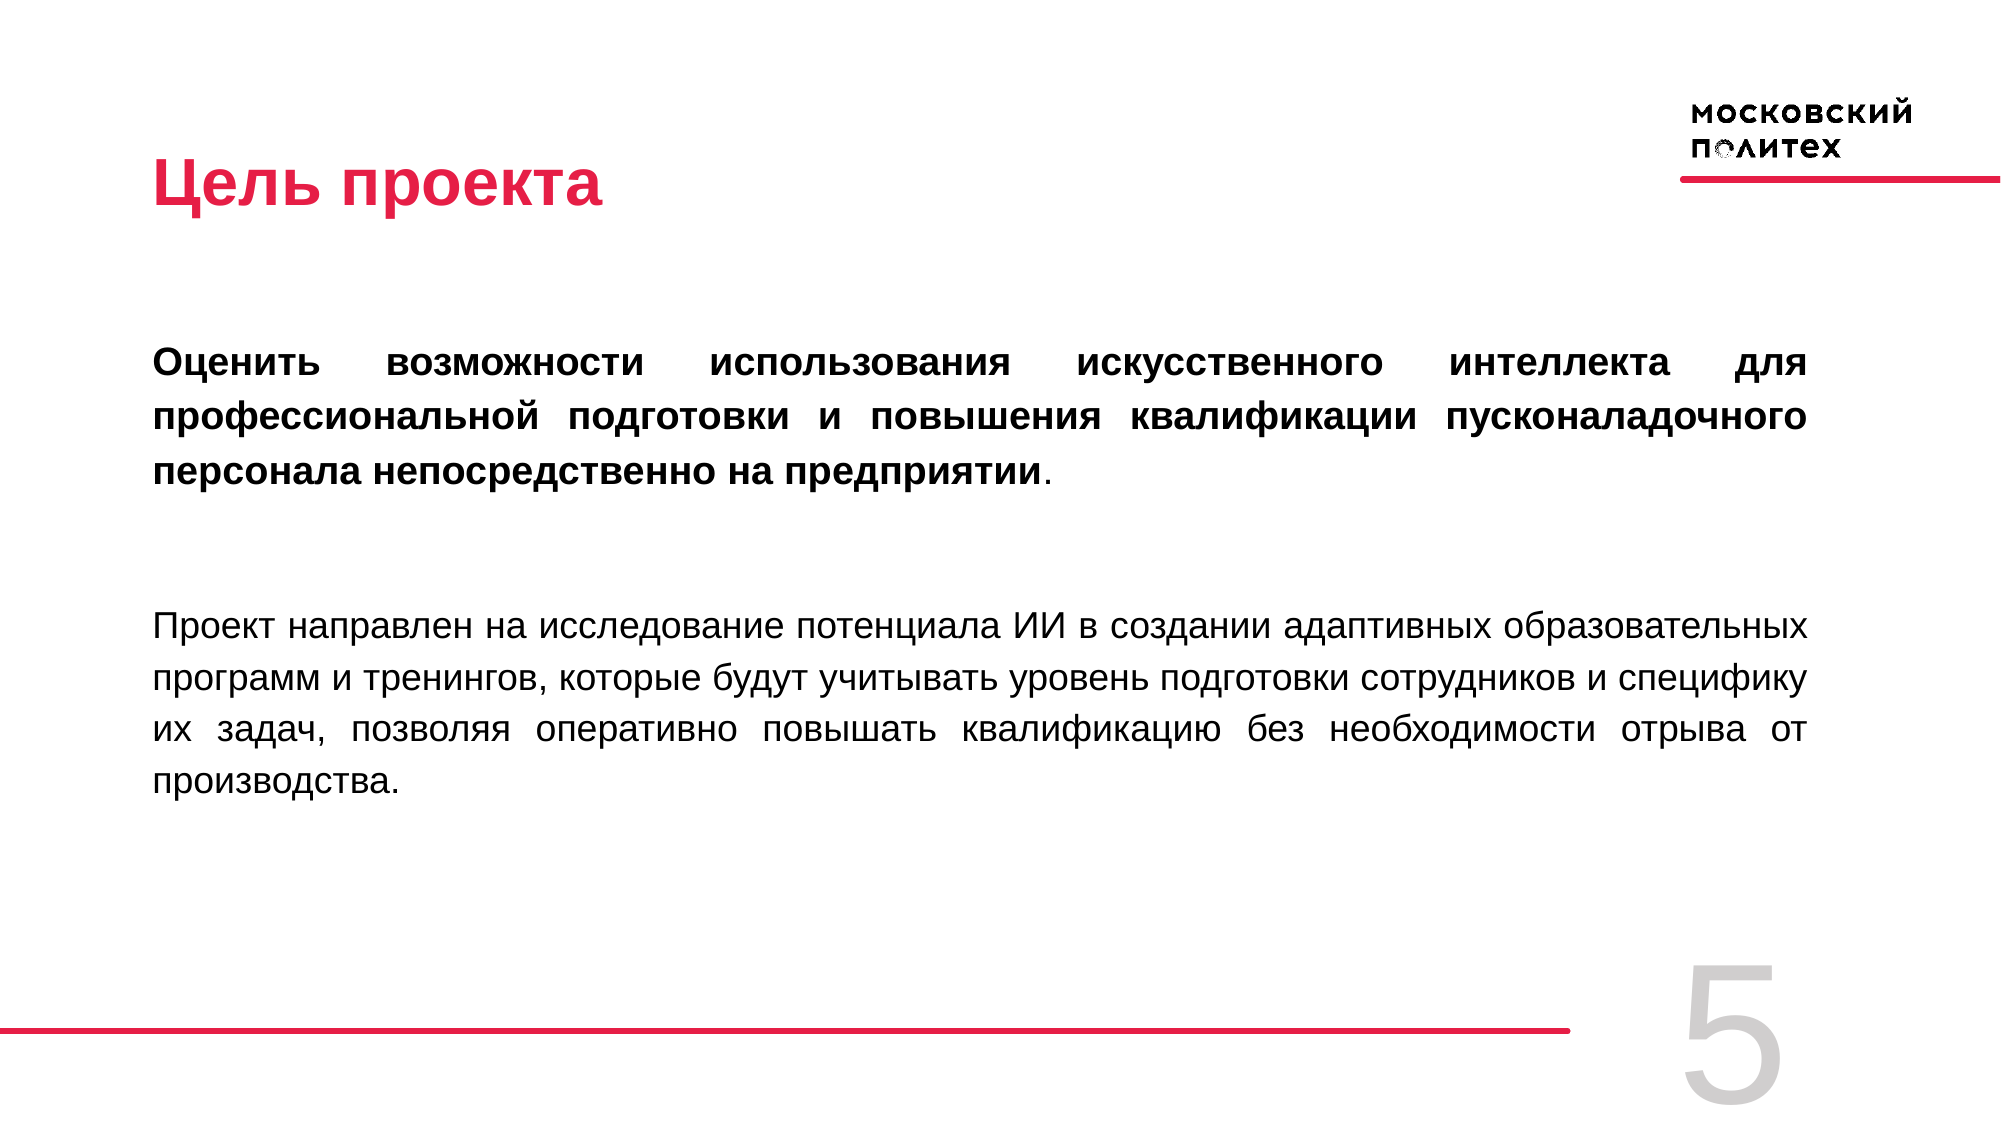

# Цель проекта
Оценить возможности использования искусственного интеллекта для профессиональной подготовки и повышения квалификации пусконаладочного персонала непосредственно на предприятии.

Проект направлен на исследование потенциала ИИ в создании адаптивных образовательных программ и тренингов, которые будут учитывать уровень подготовки сотрудников и специфику их задач, позволяя оперативно повышать квалификацию без необходимости отрыва от производства.

5